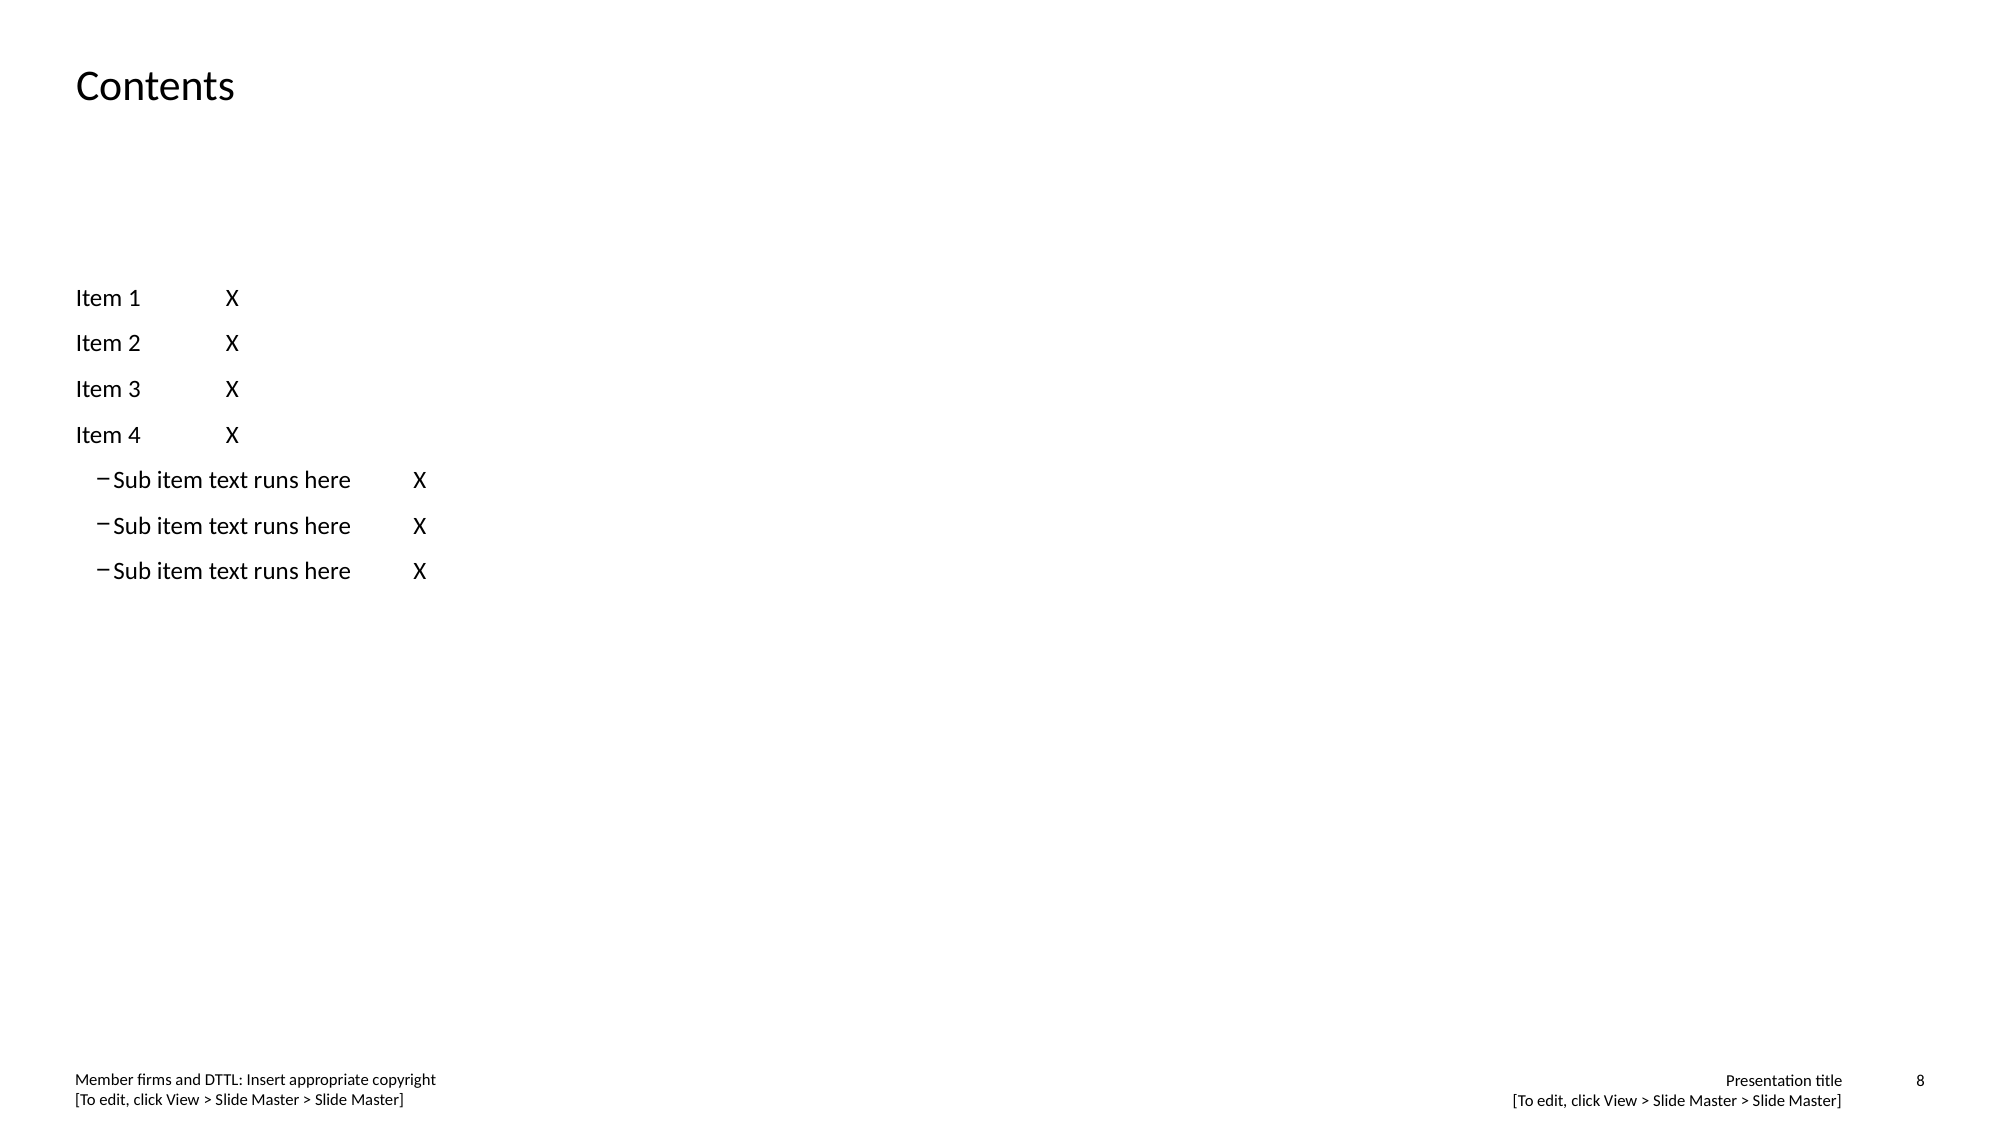

# Contents

Item 1	X
Item 2	X
Item 3	X
Item 4	X
Sub item text runs here	X
Sub item text runs here	X
Sub item text runs here	X